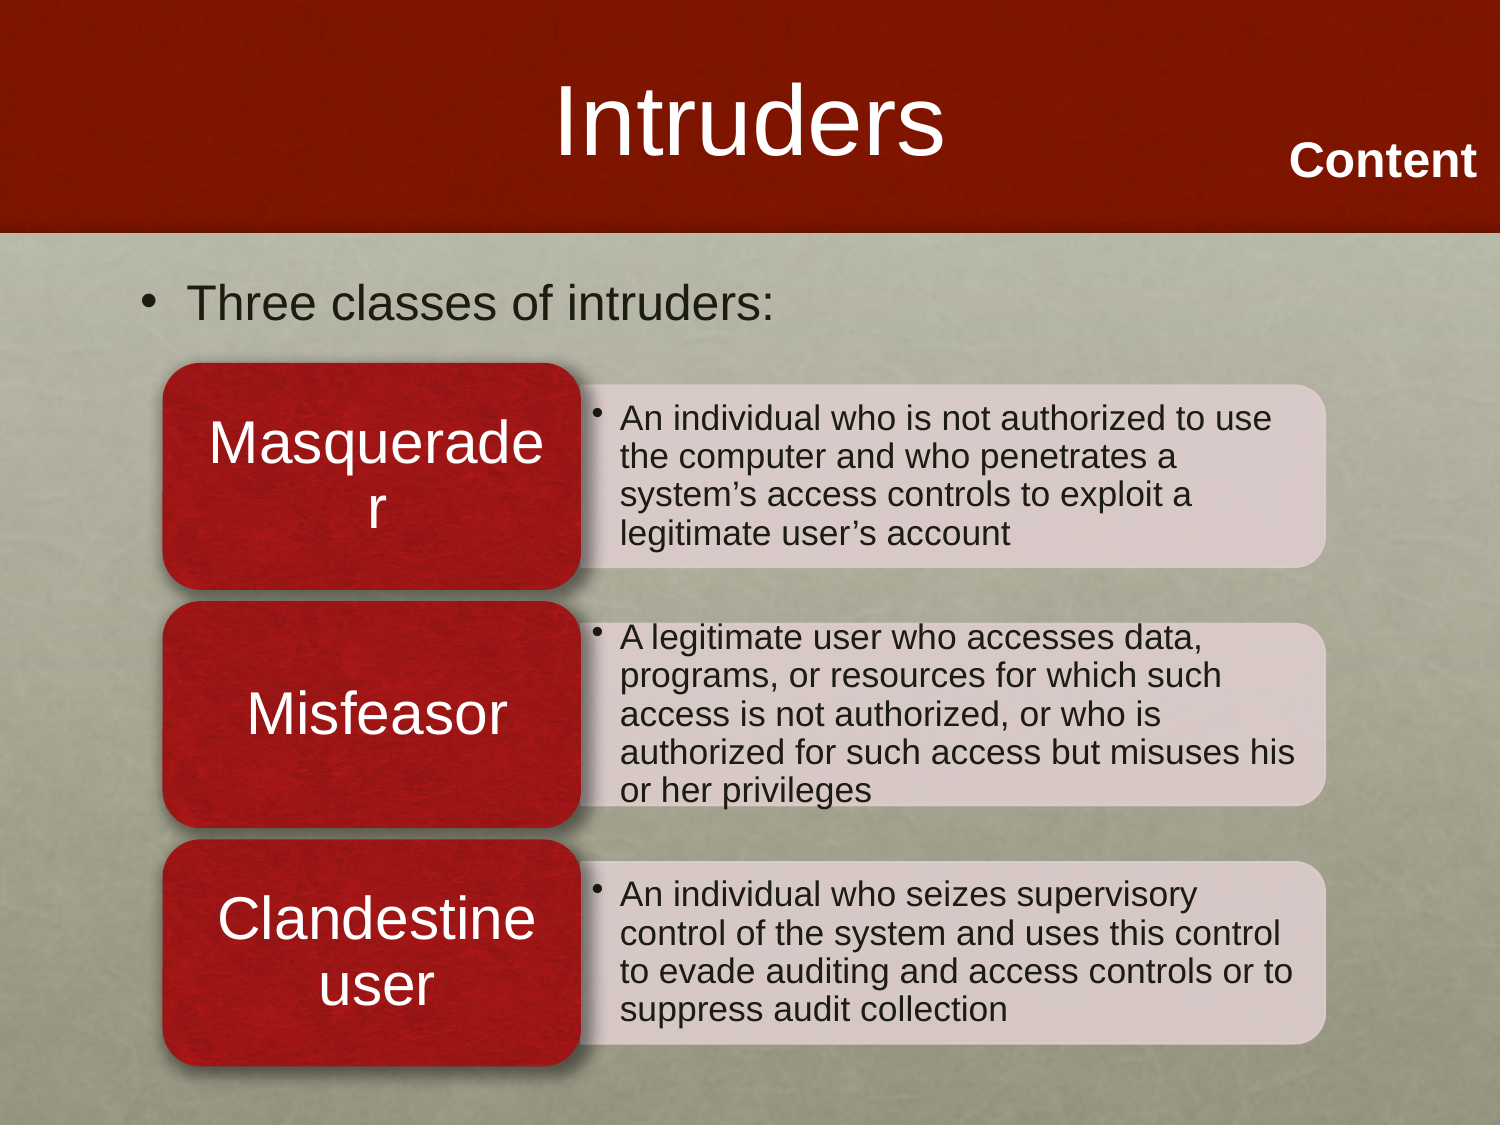

# Intruders
Three classes of intruders:
An individual who is not authorized to use the computer and who penetrates a system’s access controls to exploit a legitimate user’s account
Masquerader
A legitimate user who accesses data, programs, or resources for which such access is not authorized, or who is authorized for such access but misuses his or her privileges
Misfeasor
An individual who seizes supervisory control of the system and uses this control to evade auditing and access controls or to suppress audit collection
Clandestine user